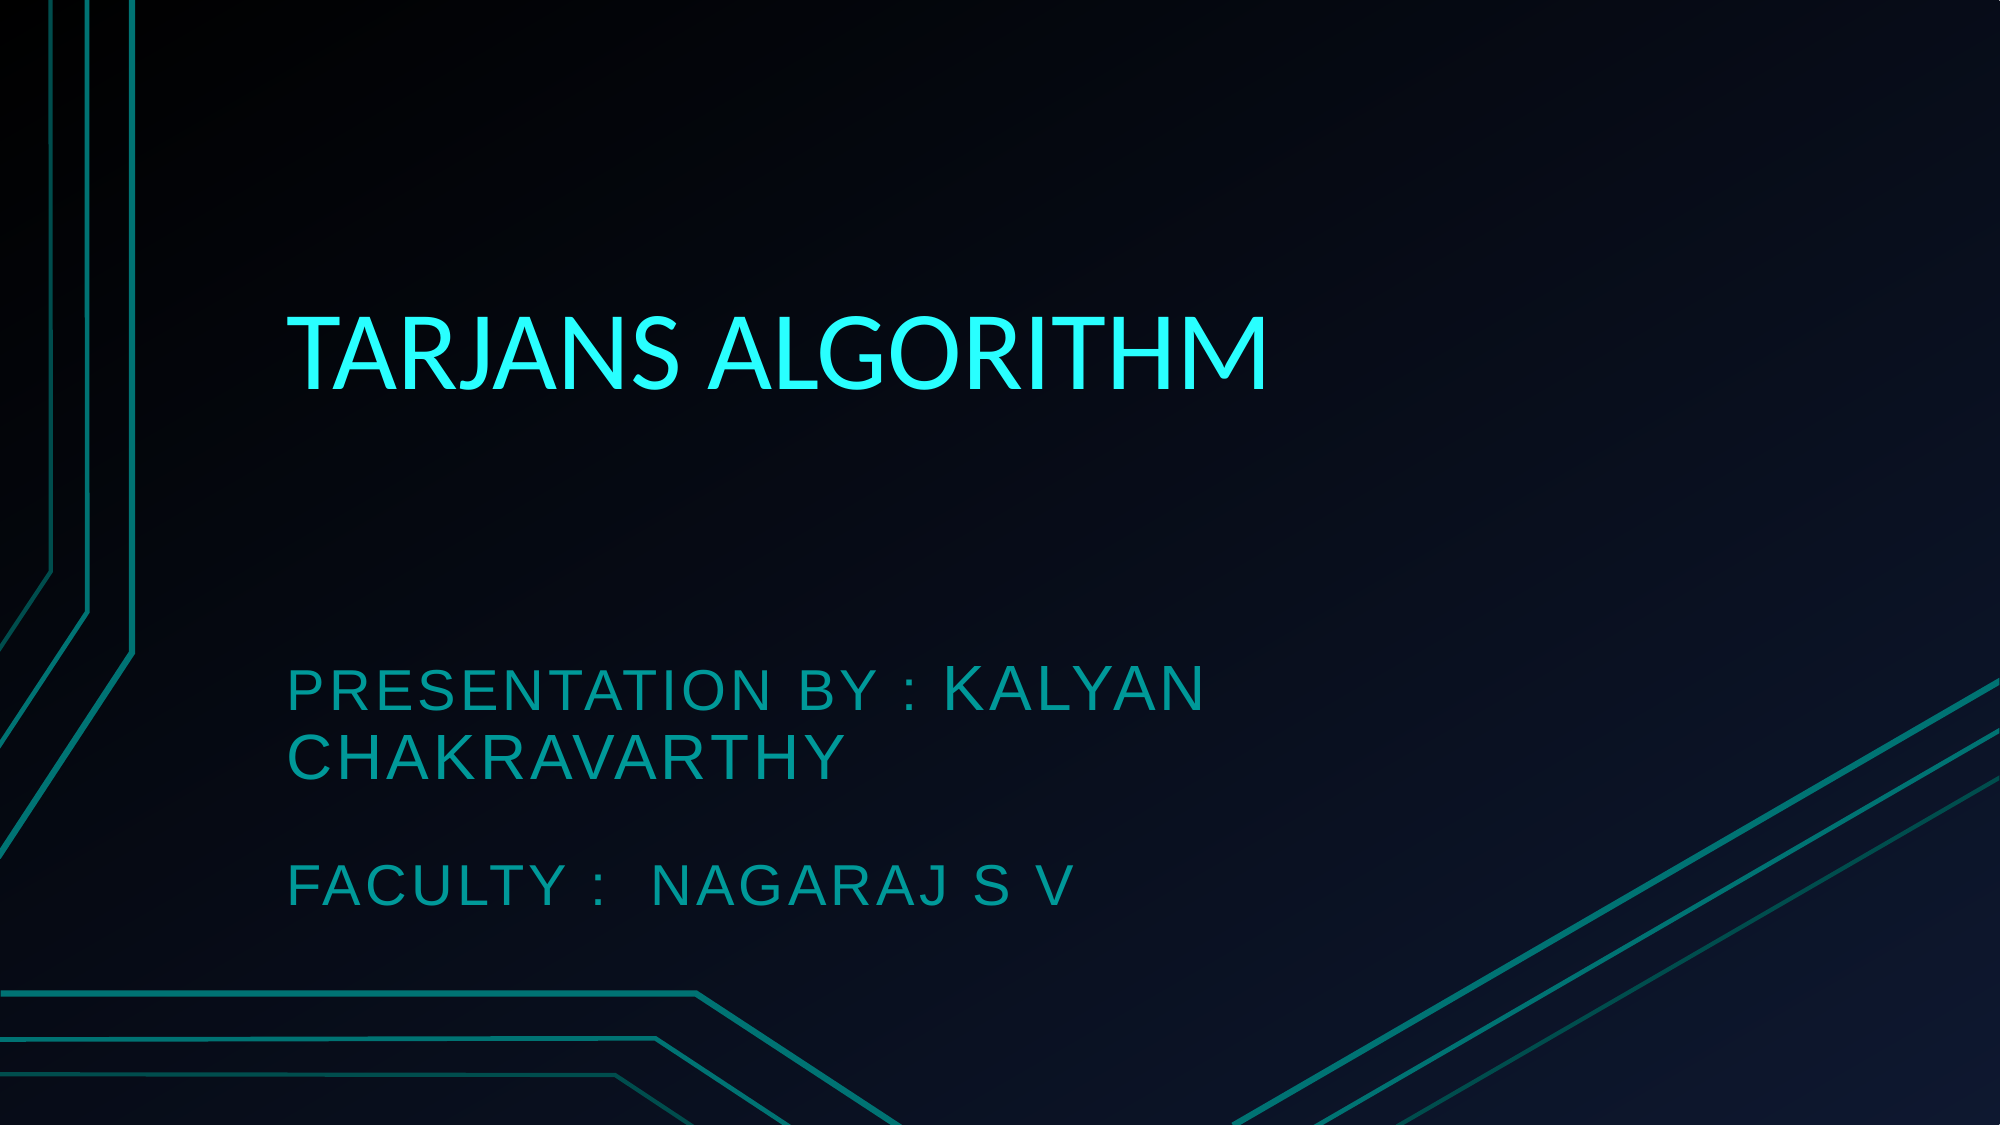

# TARJANS ALGORITHM
Presentation By : Kalyan CHAKRAVARTHY

Faculty :  NAGARAJ S V